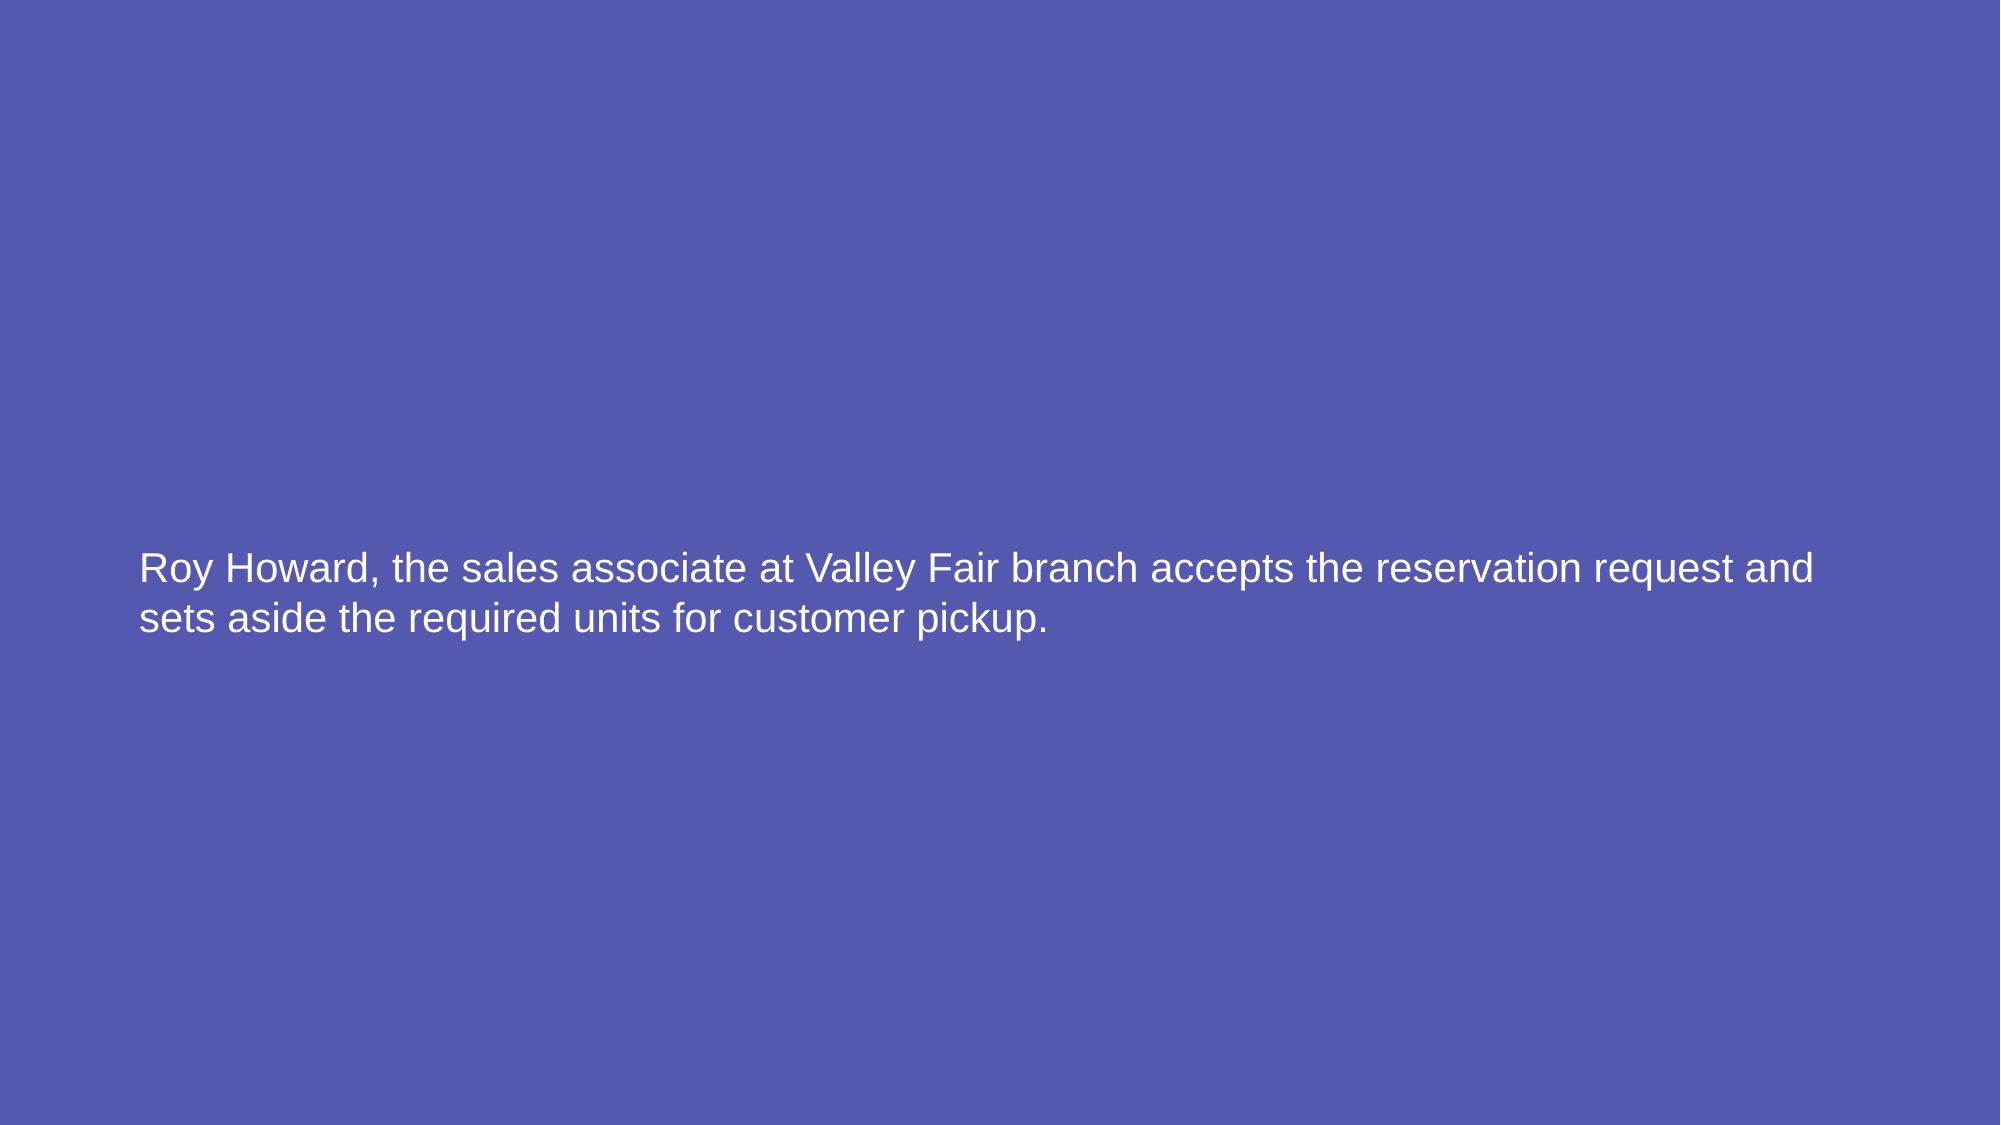

Roy Howard, the sales associate at Valley Fair branch accepts the reservation request and sets aside the required units for customer pickup.